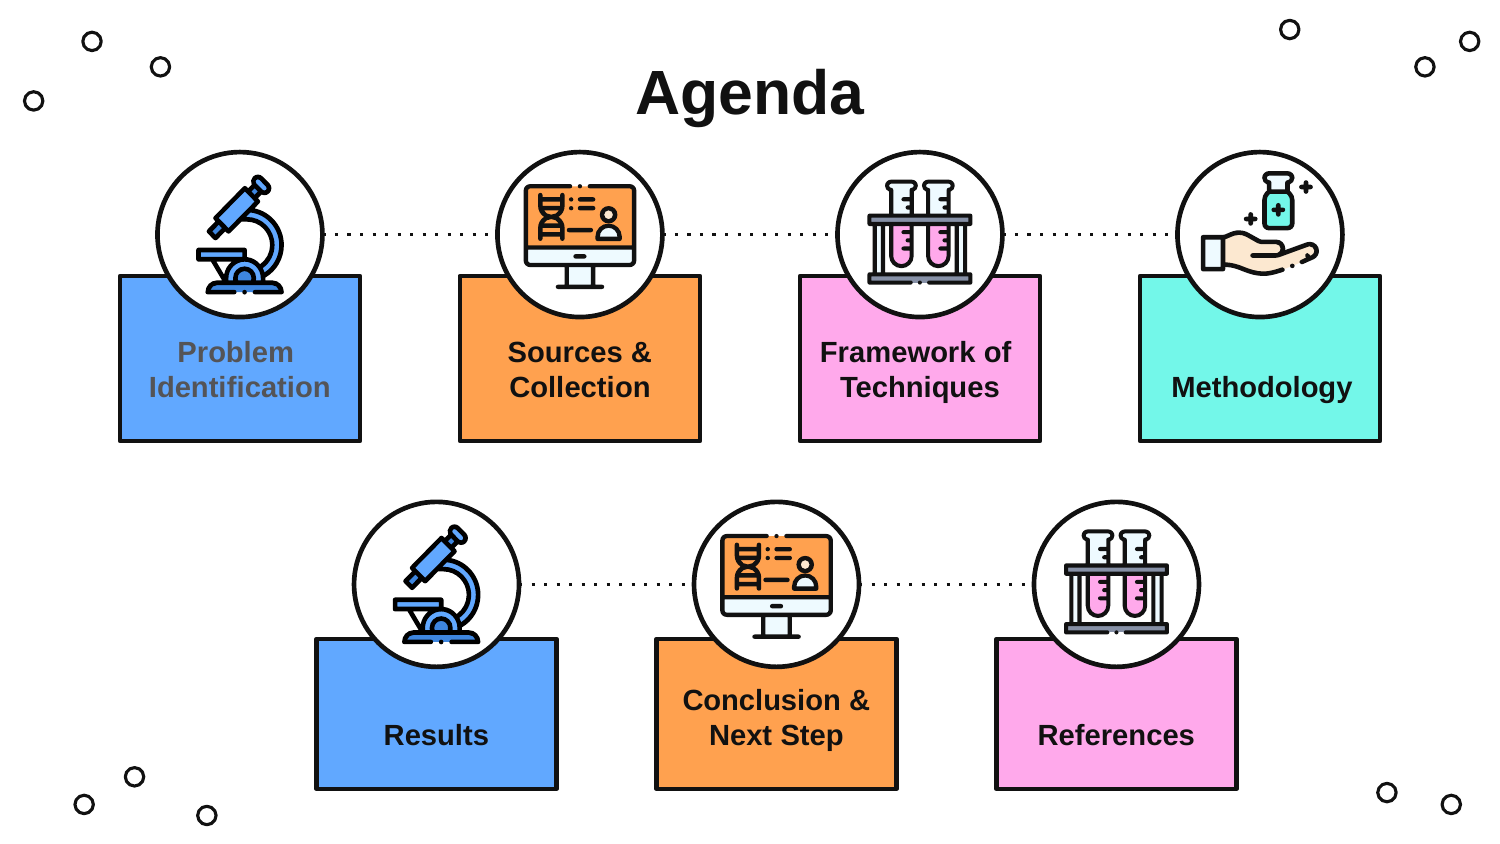

# Agenda

Problem
Identification

Sources &
Collection
Framework of
Techniques
  Methodology

Results

Conclusion &
Next Step
References